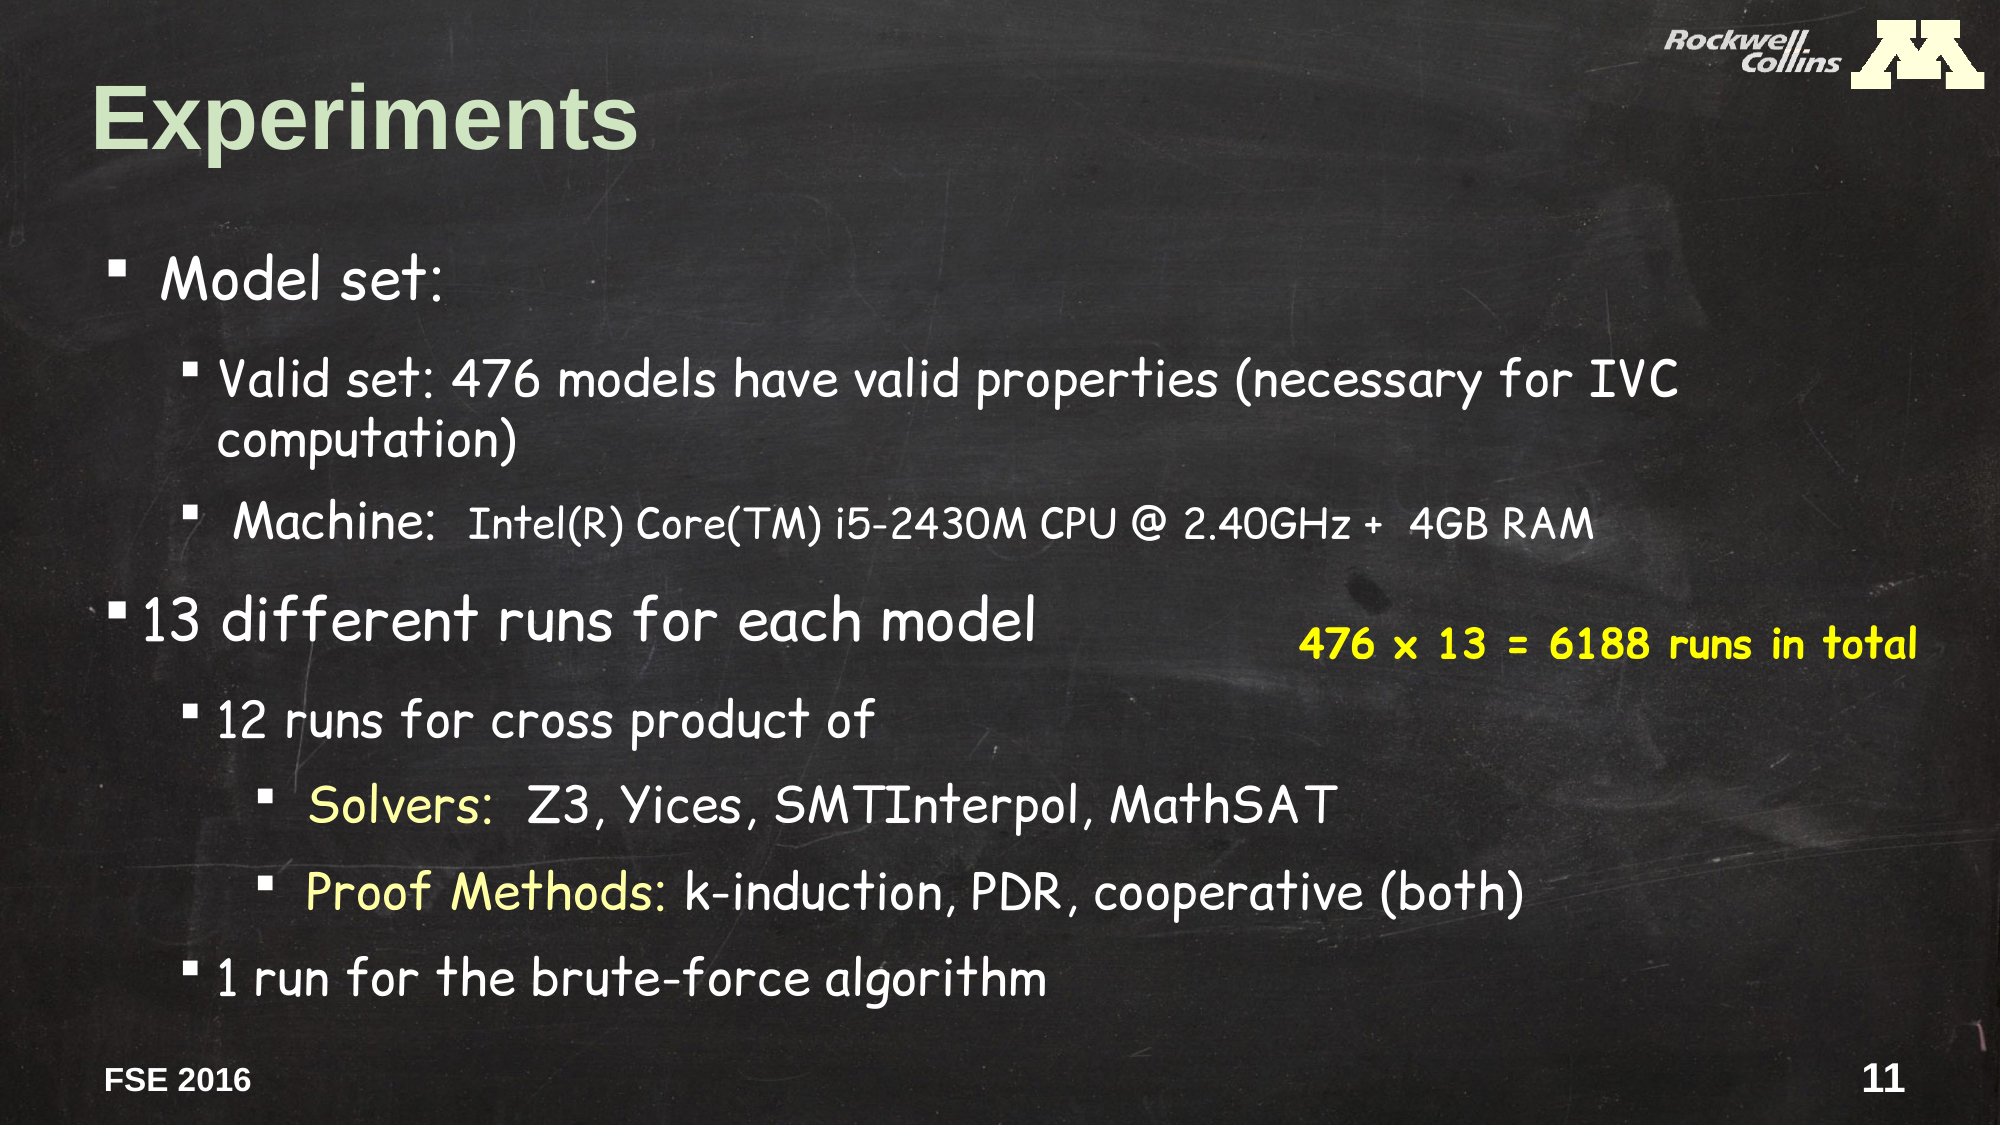

# Experiments
 Model set:
Valid set: 476 models have valid properties (necessary for IVC computation)
 Machine:  Intel(R) Core(TM) i5-2430M CPU @ 2.40GHz +  4GB RAM
13 different runs for each model
12 runs for cross product of
 Solvers:  Z3, Yices, SMTInterpol, MathSAT
 Proof Methods: k-induction, PDR, cooperative (both)
1 run for the brute-force algorithm
476 x 13 = 6188 runs in total
FSE 2016
11